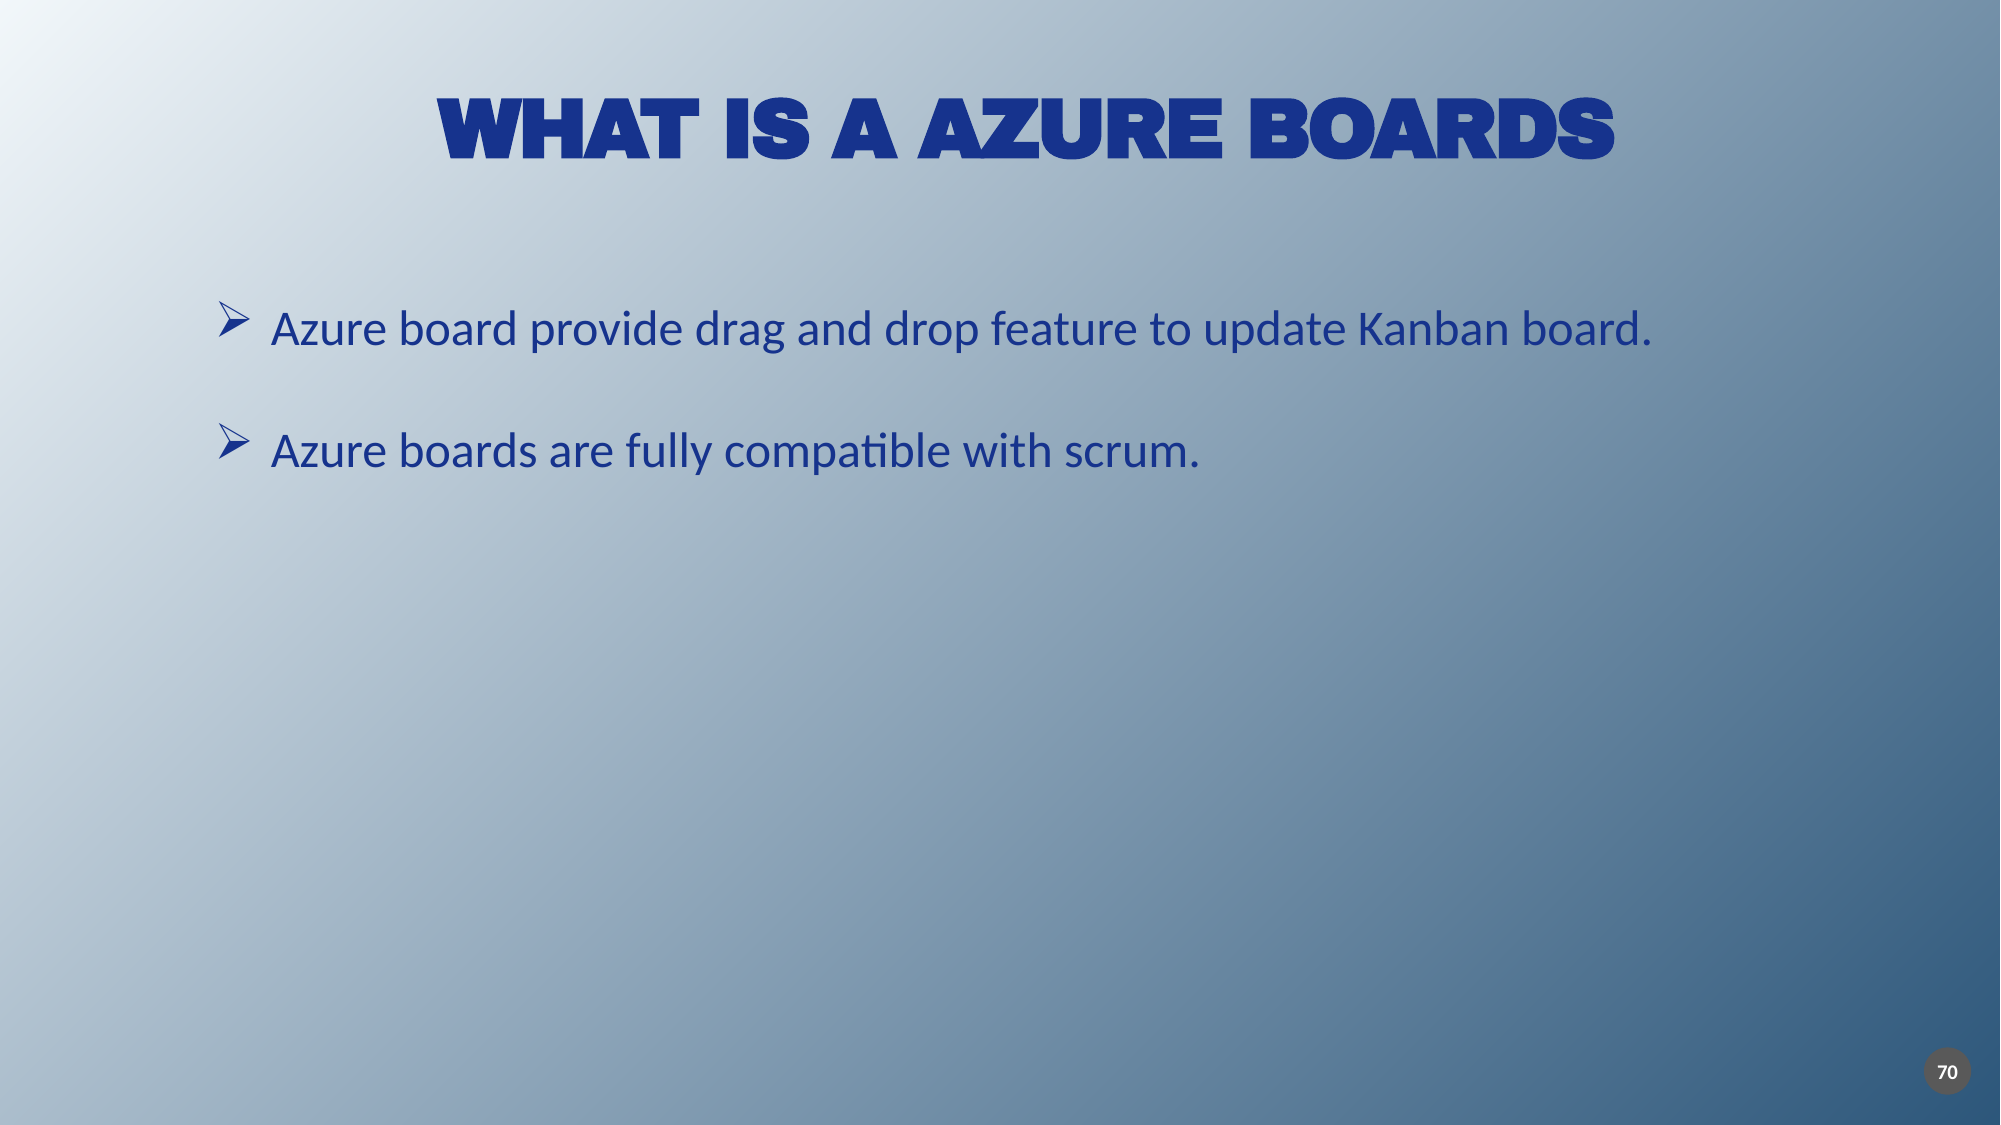

WHAT IS A AZURE BOARDS
Azure board provide drag and drop feature to update Kanban board.
Azure boards are fully compatible with scrum.
70